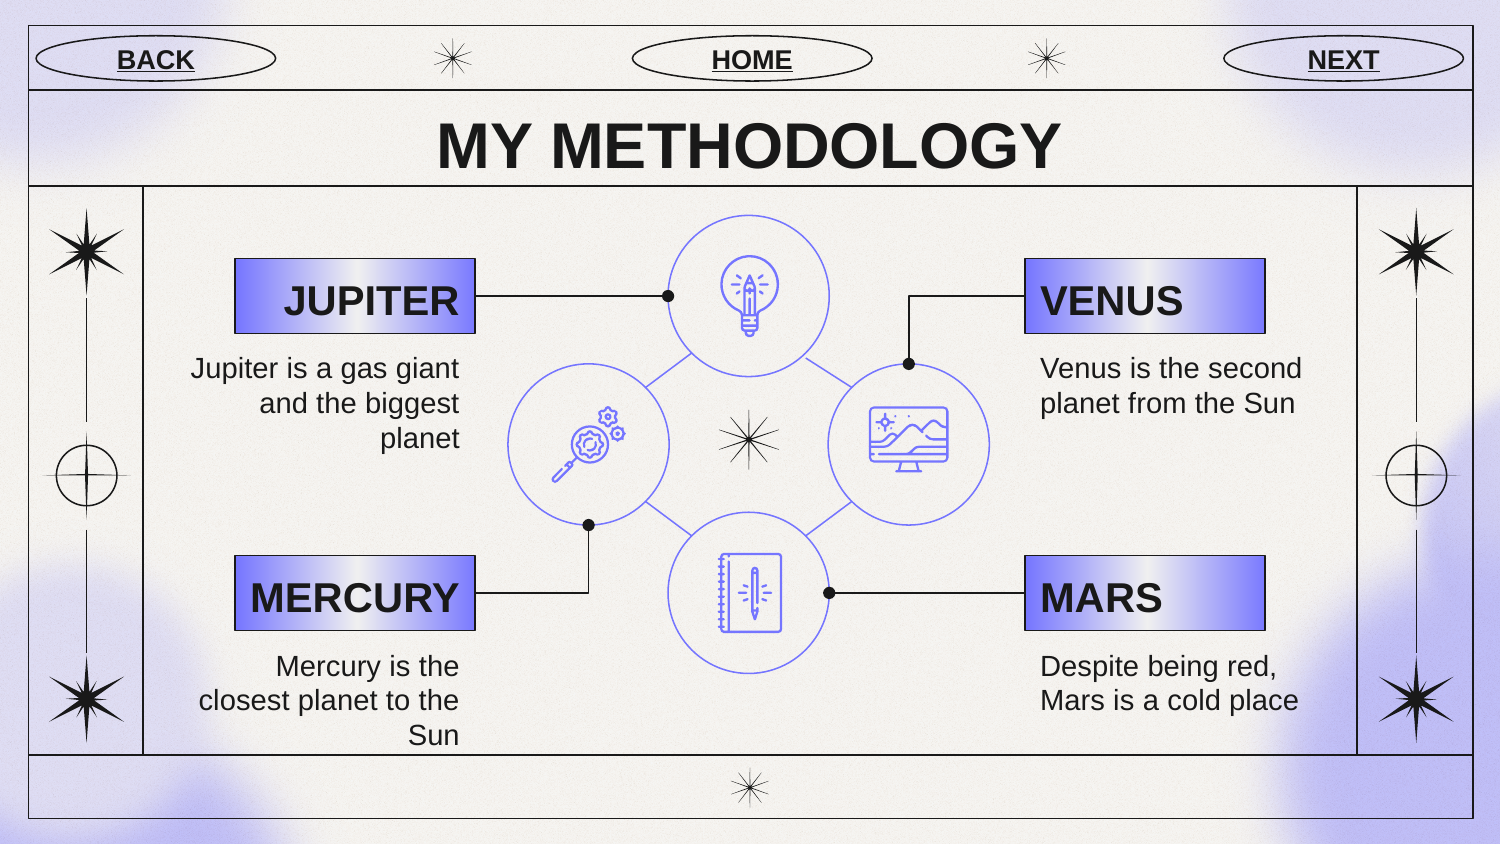

BACK
HOME
NEXT
# MY METHODOLOGY

JUPITER
VENUS
Jupiter is a gas giant and the biggest planet
Venus is the second planet from the Sun

MERCURY
MARS
Mercury is the closest planet to the Sun
Despite being red, Mars is a cold place